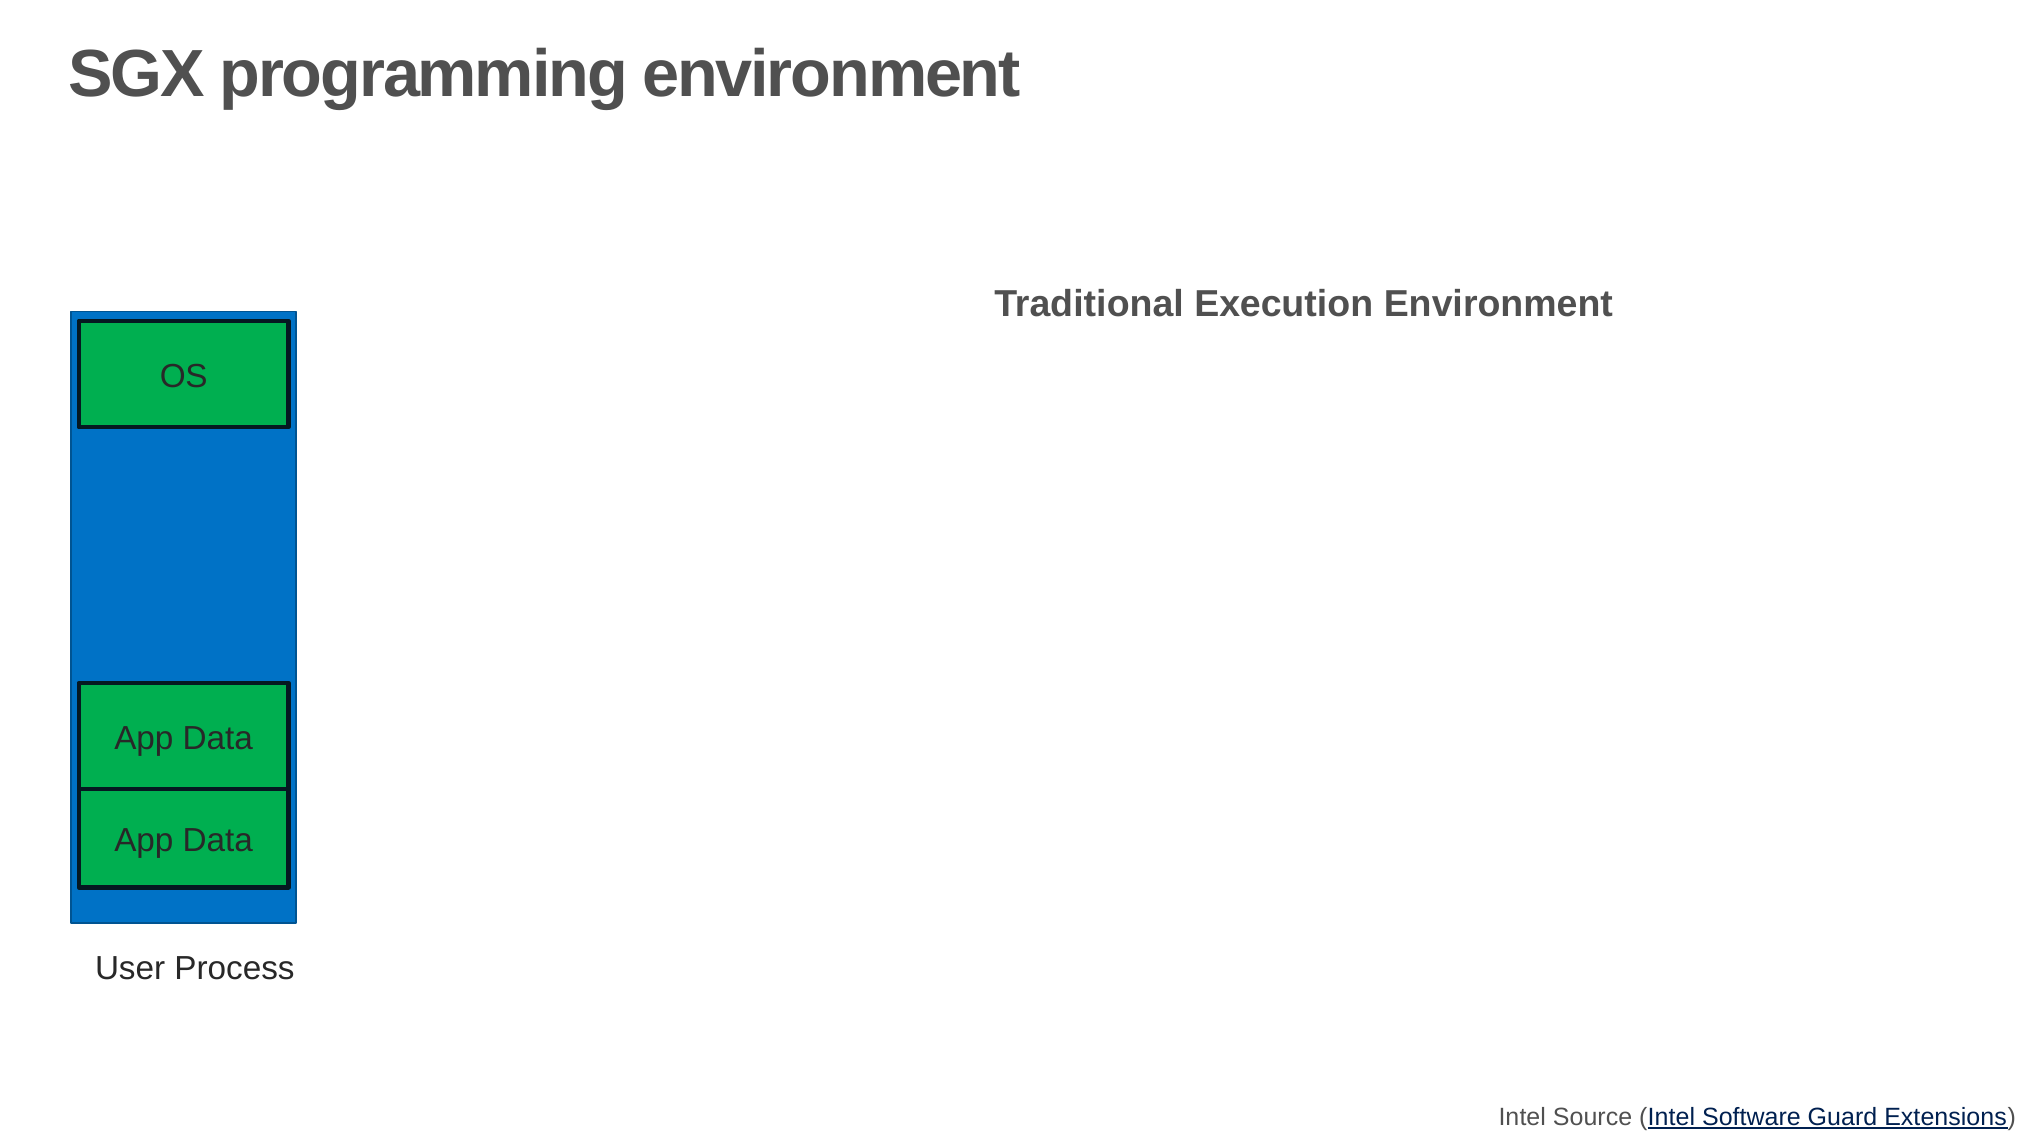

# SGX programming environment
Traditional Execution Environment

OS

App Data

App Data

User Process
Intel Source (Intel Software Guard Extensions)